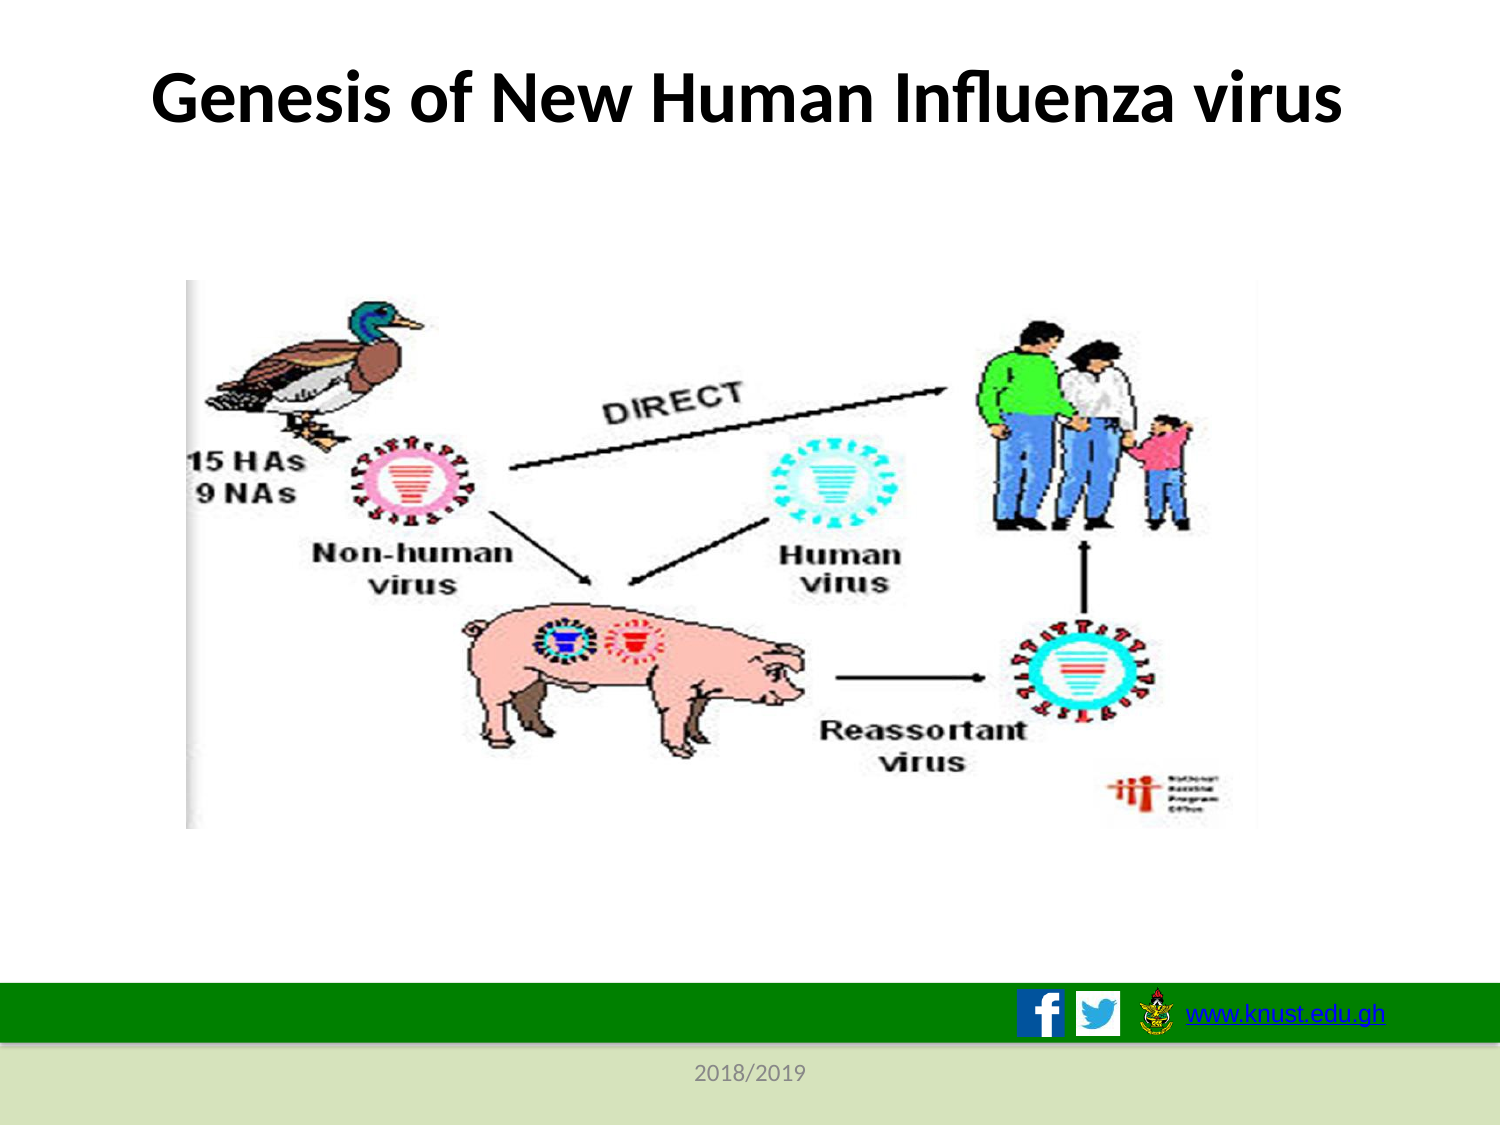

# Genesis of New Human Influenza virus

www.knust.edu.gh
2018/2019